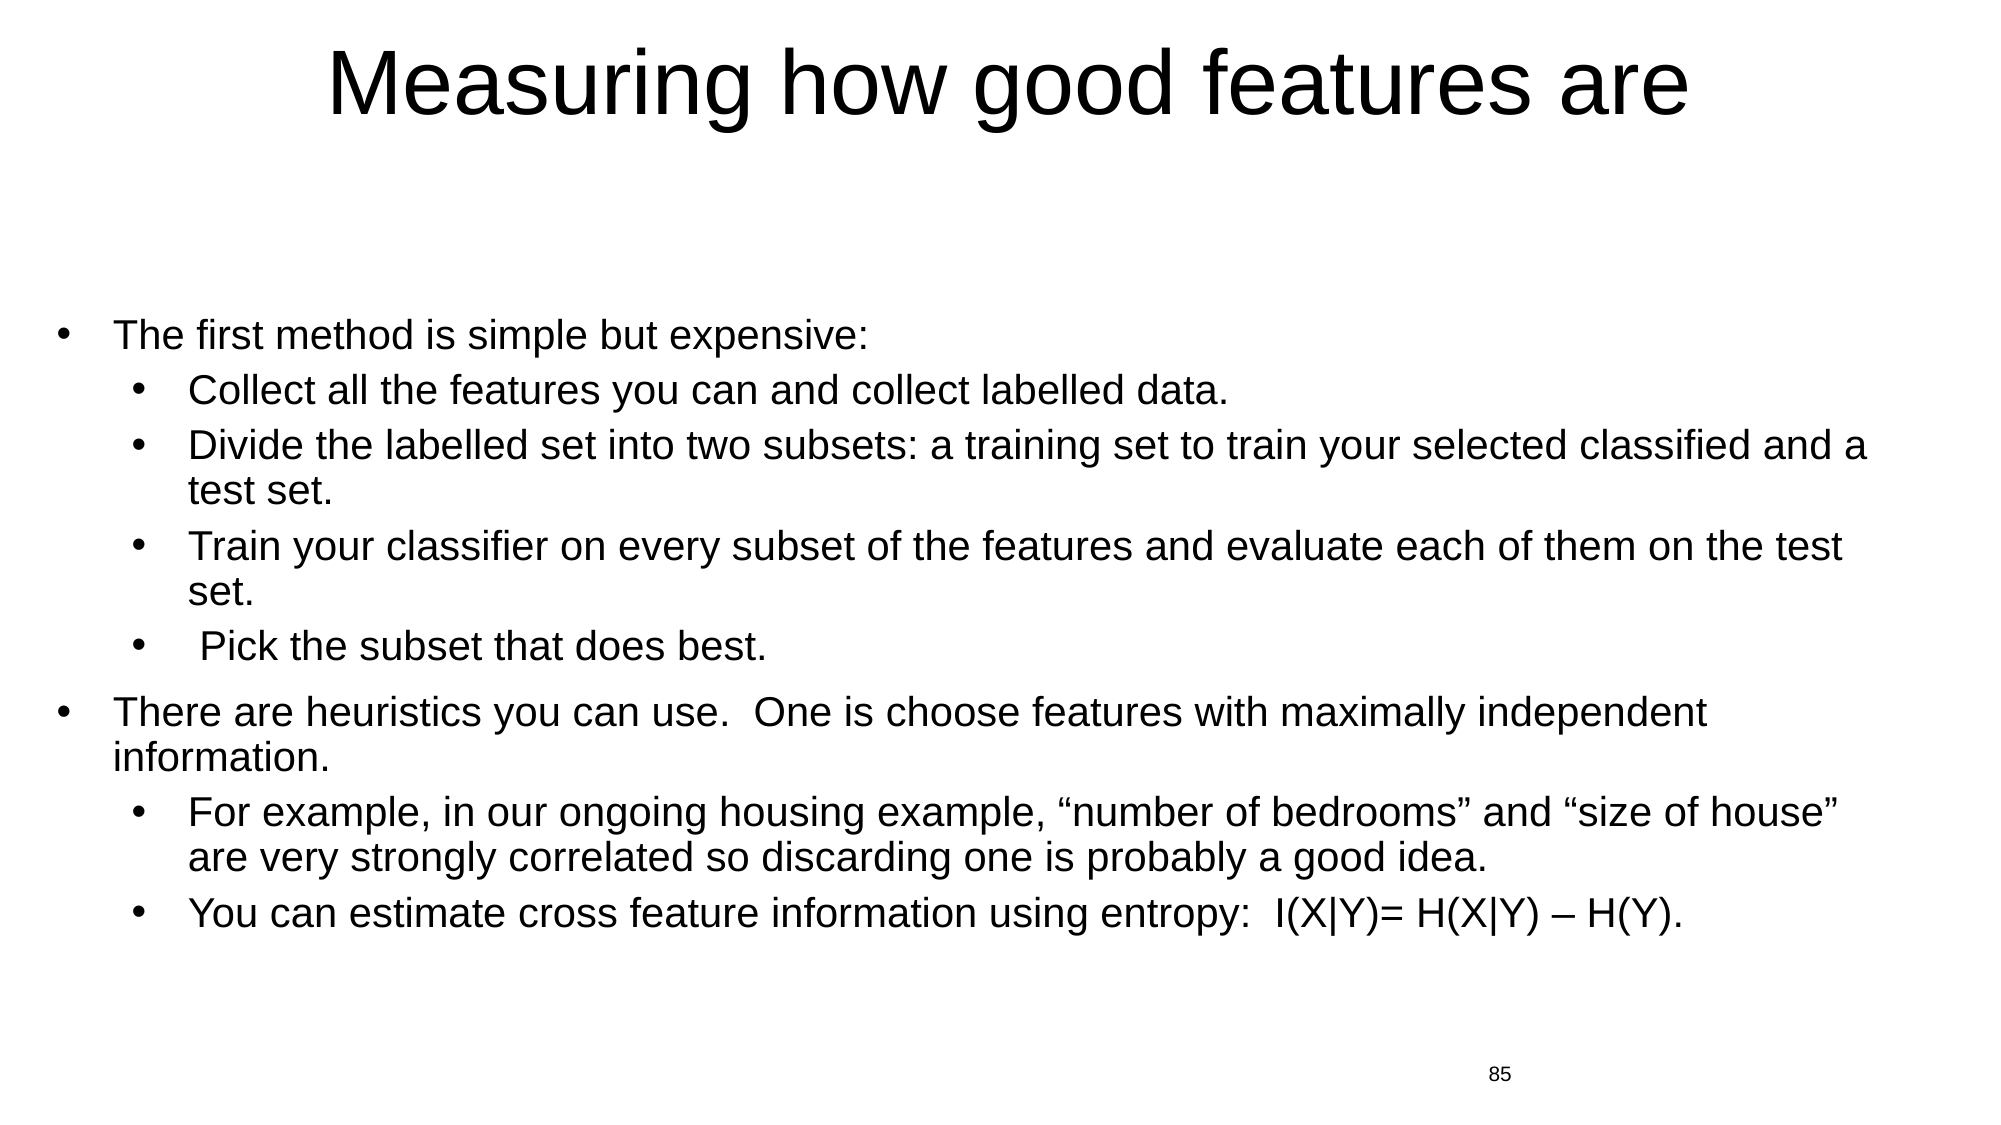

# Measuring how good features are
The first method is simple but expensive:
Collect all the features you can and collect labelled data.
Divide the labelled set into two subsets: a training set to train your selected classified and a test set.
Train your classifier on every subset of the features and evaluate each of them on the test set.
 Pick the subset that does best.
There are heuristics you can use.  One is choose features with maximally independent information.
For example, in our ongoing housing example, “number of bedrooms” and “size of house” are very strongly correlated so discarding one is probably a good idea.
You can estimate cross feature information using entropy:  I(X|Y)= H(X|Y) – H(Y).

85